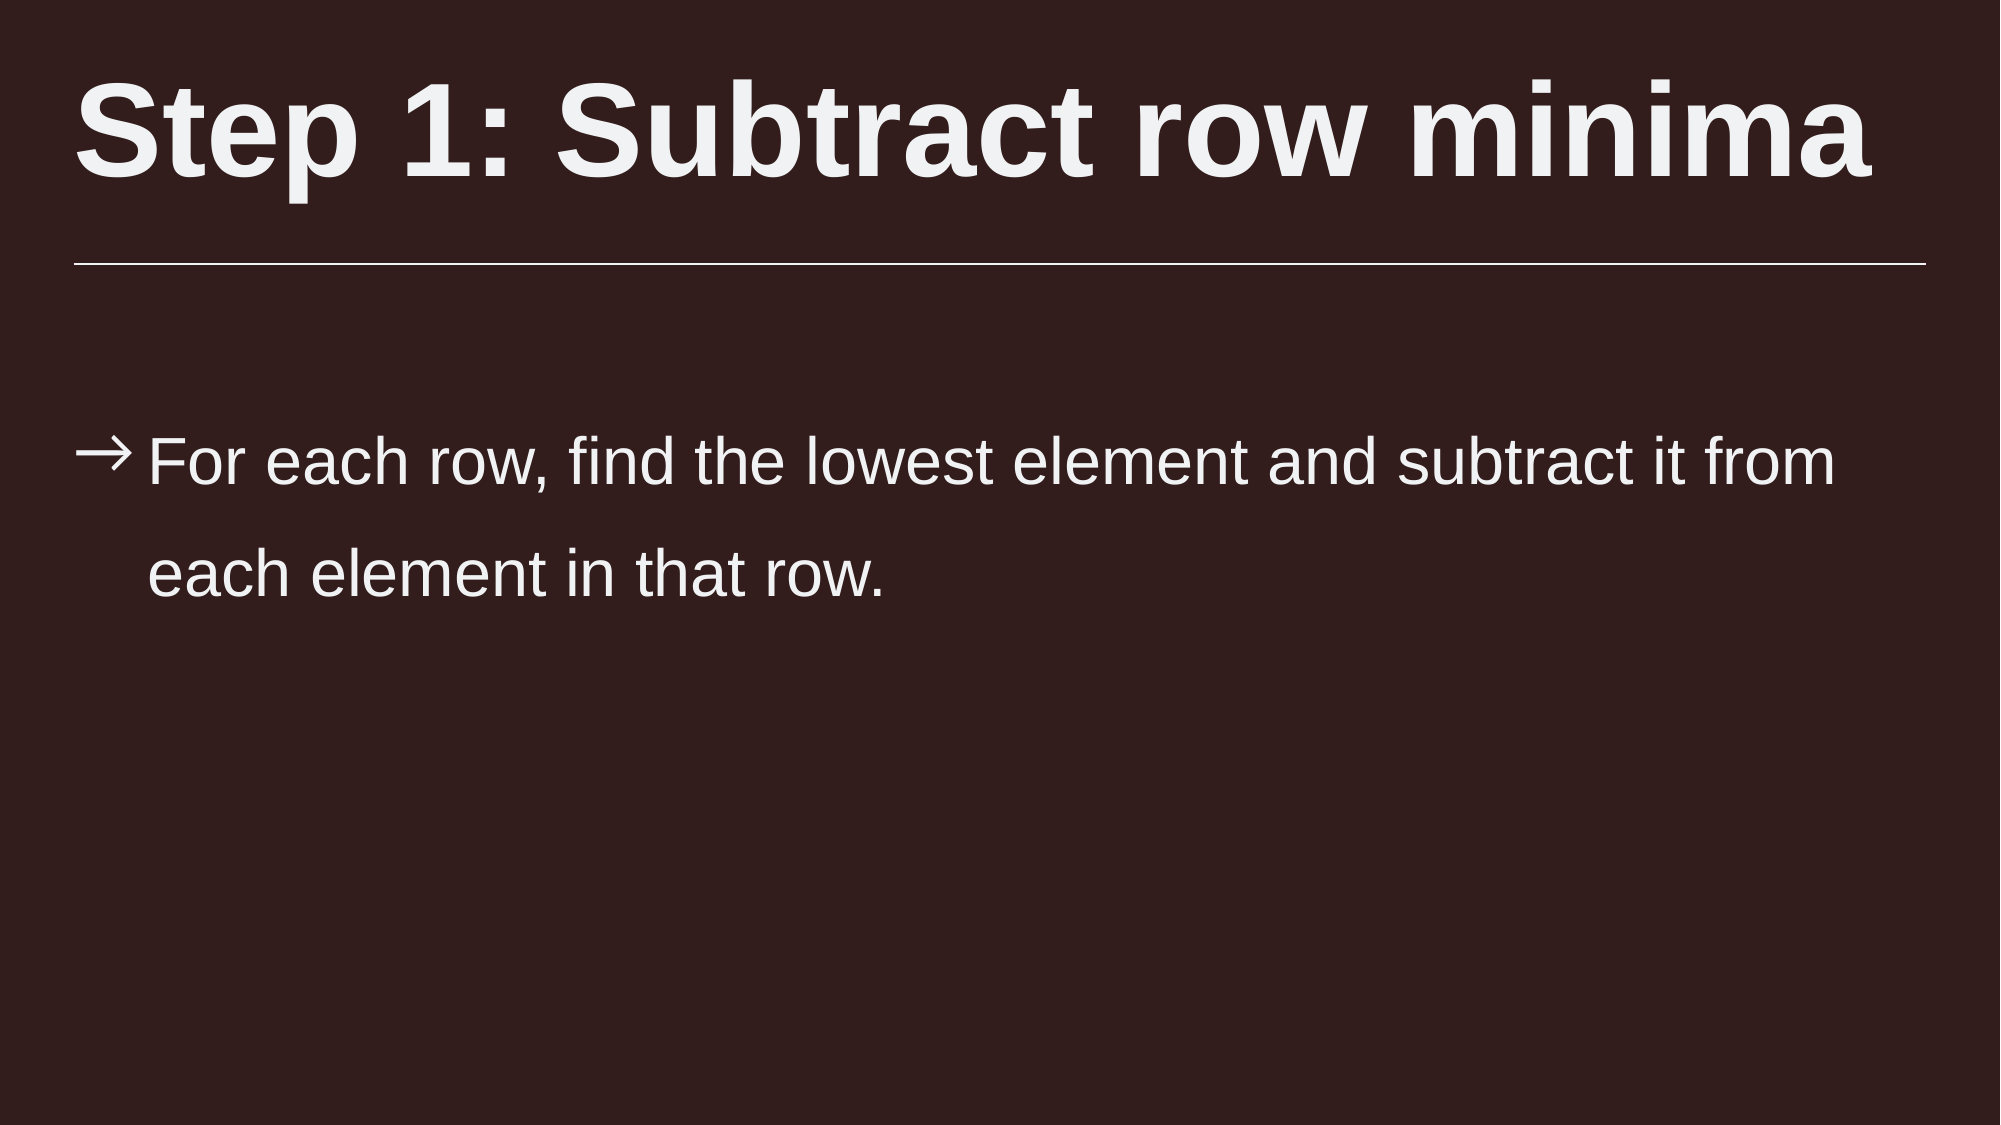

# Step 1: Subtract row minima

For each row, find the lowest element and subtract it from each element in that row.